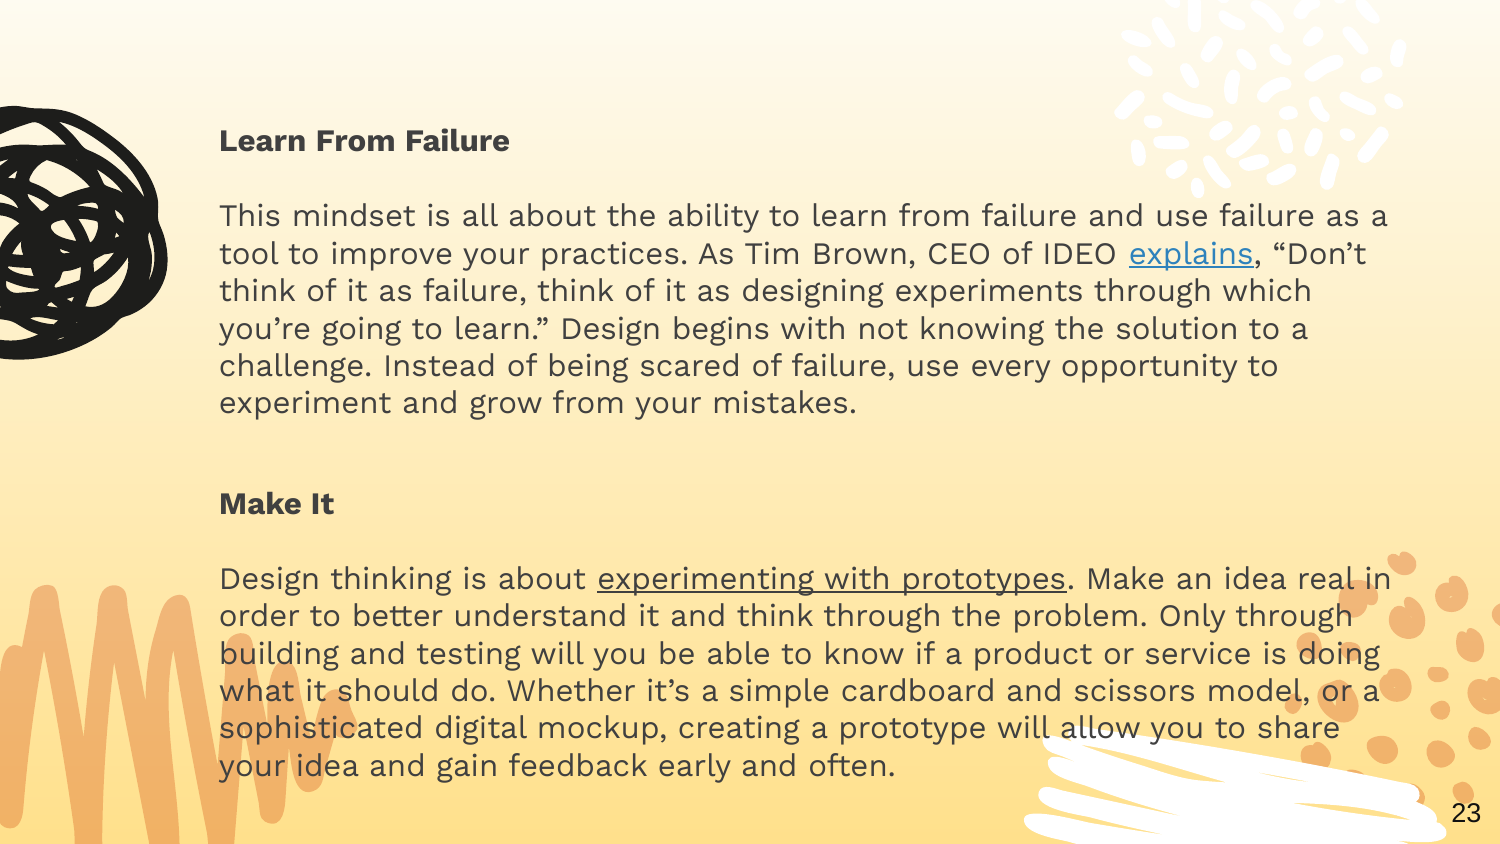

Learn From Failure

This mindset is all about the ability to learn from failure and use failure as a tool to improve your practices. As Tim Brown, CEO of IDEO explains, “Don’t think of it as failure, think of it as designing experiments through which you’re going to learn.” Design begins with not knowing the solution to a challenge. Instead of being scared of failure, use every opportunity to experiment and grow from your mistakes.
Make It

Design thinking is about experimenting with prototypes. Make an idea real in order to better understand it and think through the problem. Only through building and testing will you be able to know if a product or service is doing what it should do. Whether it’s a simple cardboard and scissors model, or a sophisticated digital mockup, creating a prototype will allow you to share your idea and gain feedback early and often.
23